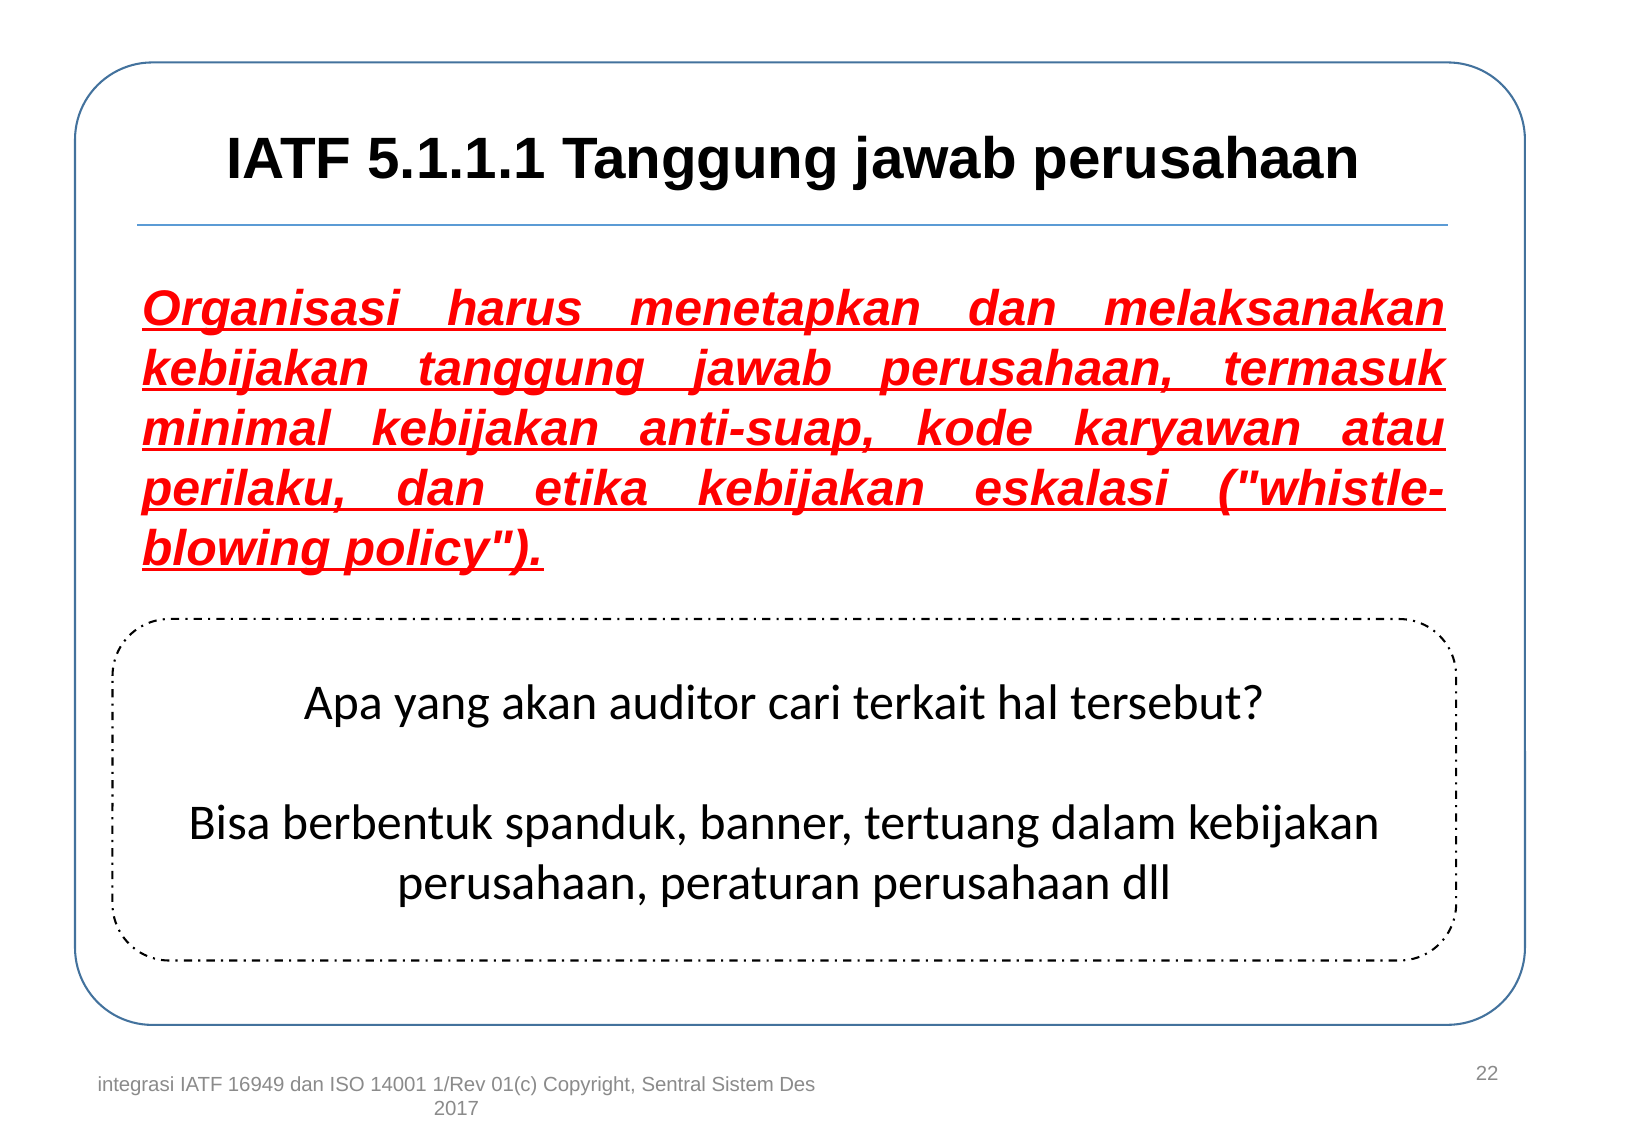

IATF 5.1.1.1 Tanggung jawab perusahaan
Organisasi harus menetapkan dan melaksanakan kebijakan tanggung jawab perusahaan, termasuk minimal kebijakan anti-suap, kode karyawan atau perilaku, dan etika kebijakan eskalasi ("whistle-blowing policy").
Apa yang akan auditor cari terkait hal tersebut?

Bisa berbentuk spanduk, banner, tertuang dalam kebijakan perusahaan, peraturan perusahaan dll
22
integrasi IATF 16949 dan ISO 14001 1/Rev 01(c) Copyright, Sentral Sistem Des 2017